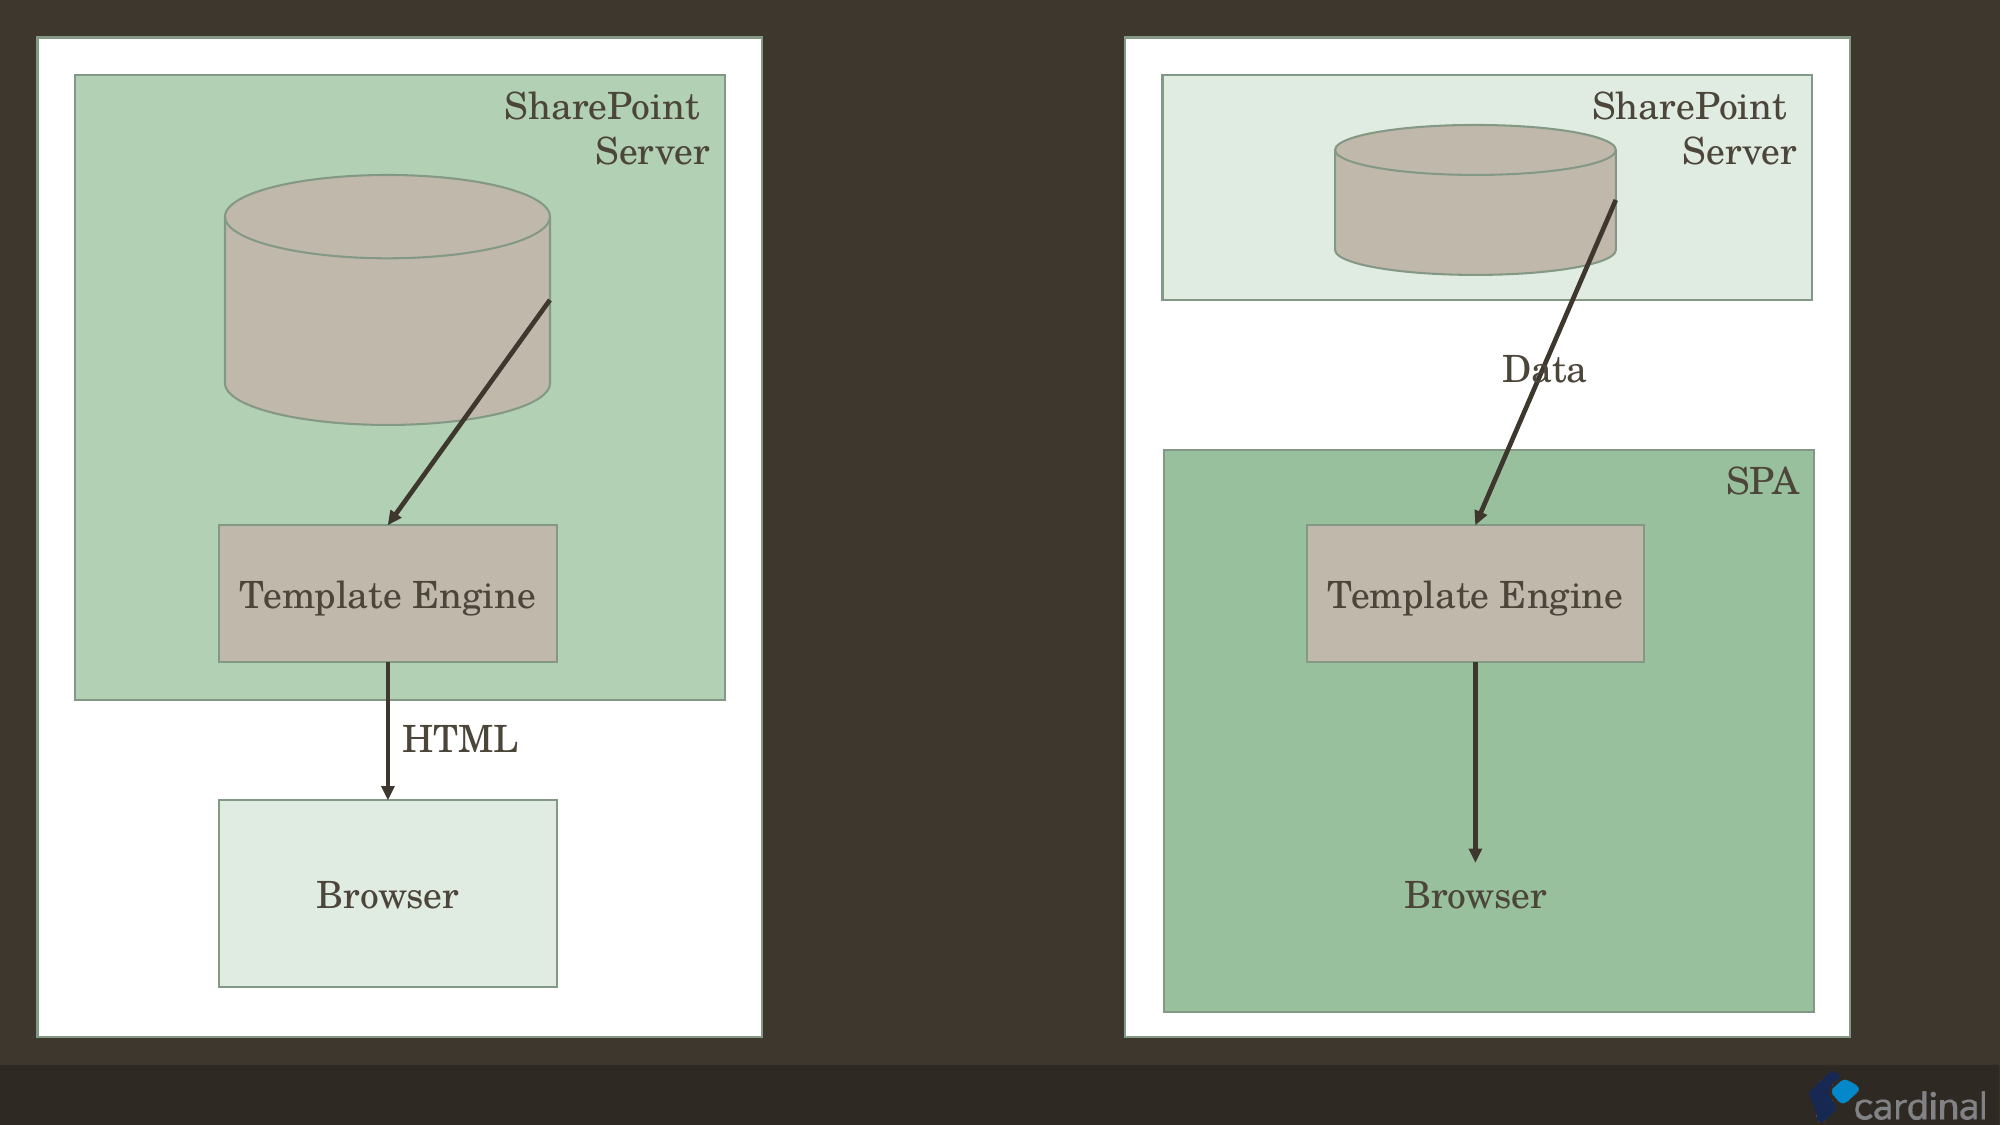

SharePoint
Server
SharePoint
Server

Data
 SPA
Template Engine
Template Engine
HTML
Browser
Browser